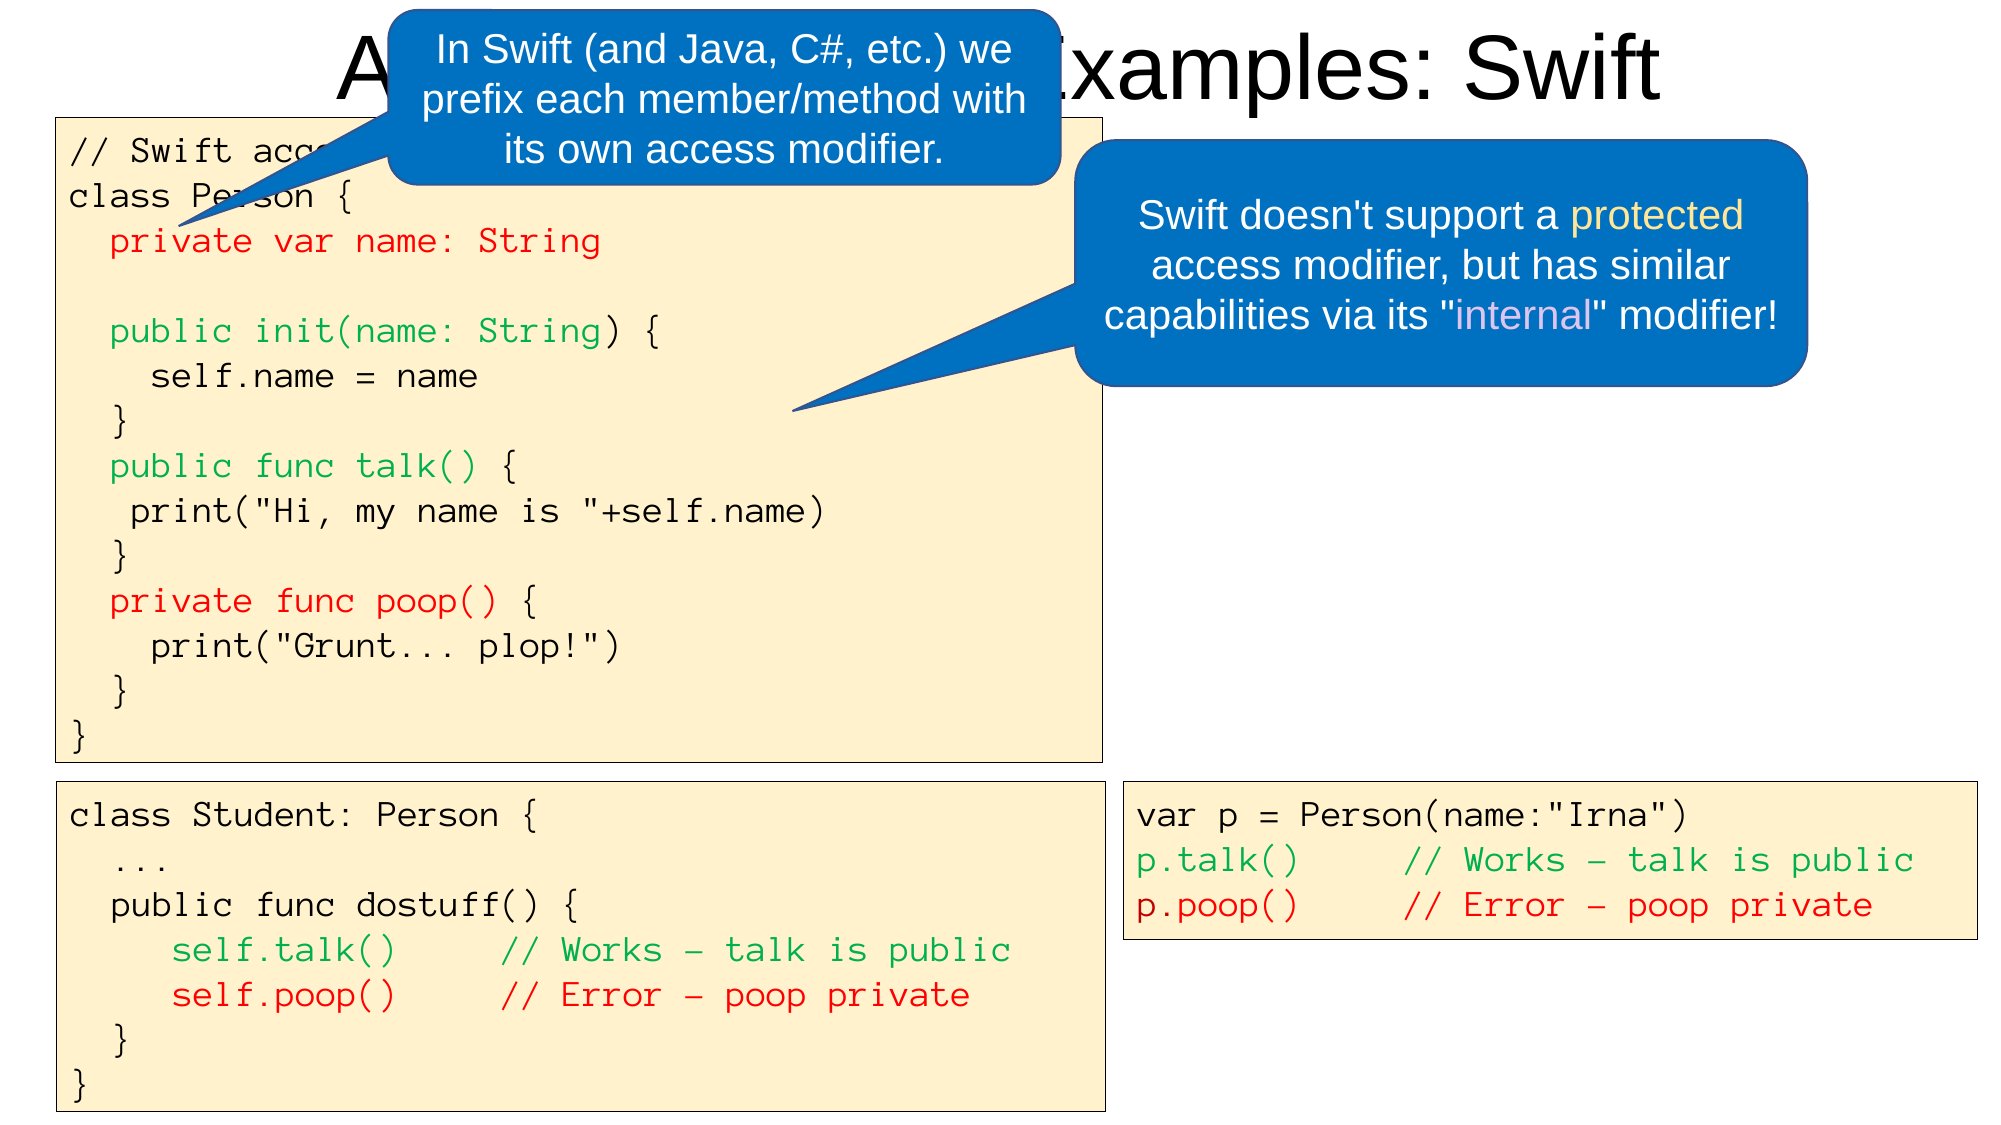

Access Modifier Examples: Swift
In Swift (and Java, C#, etc.) we prefix each member/method with its own access modifier.
// Swift access modifiers
class Person {
  private var name: String

  public init(name: String) {
    self.name = name
  }
  public func talk() {
   print("Hi, my name is "+self.name)
  }
  private func poop() {
    print("Grunt... plop!")
  }
}
Swift doesn't support a protected access modifier, but has similar capabilities via its "internal" modifier!

class Student: Person {
  ...
  public func dostuff() {
     self.talk()     // Works – talk is public
     self.poop()     // Error – poop private
  }
}
var p = Person(name:"Irna")
p.talk()     // Works – talk is public
p.poop()     // Error – poop private